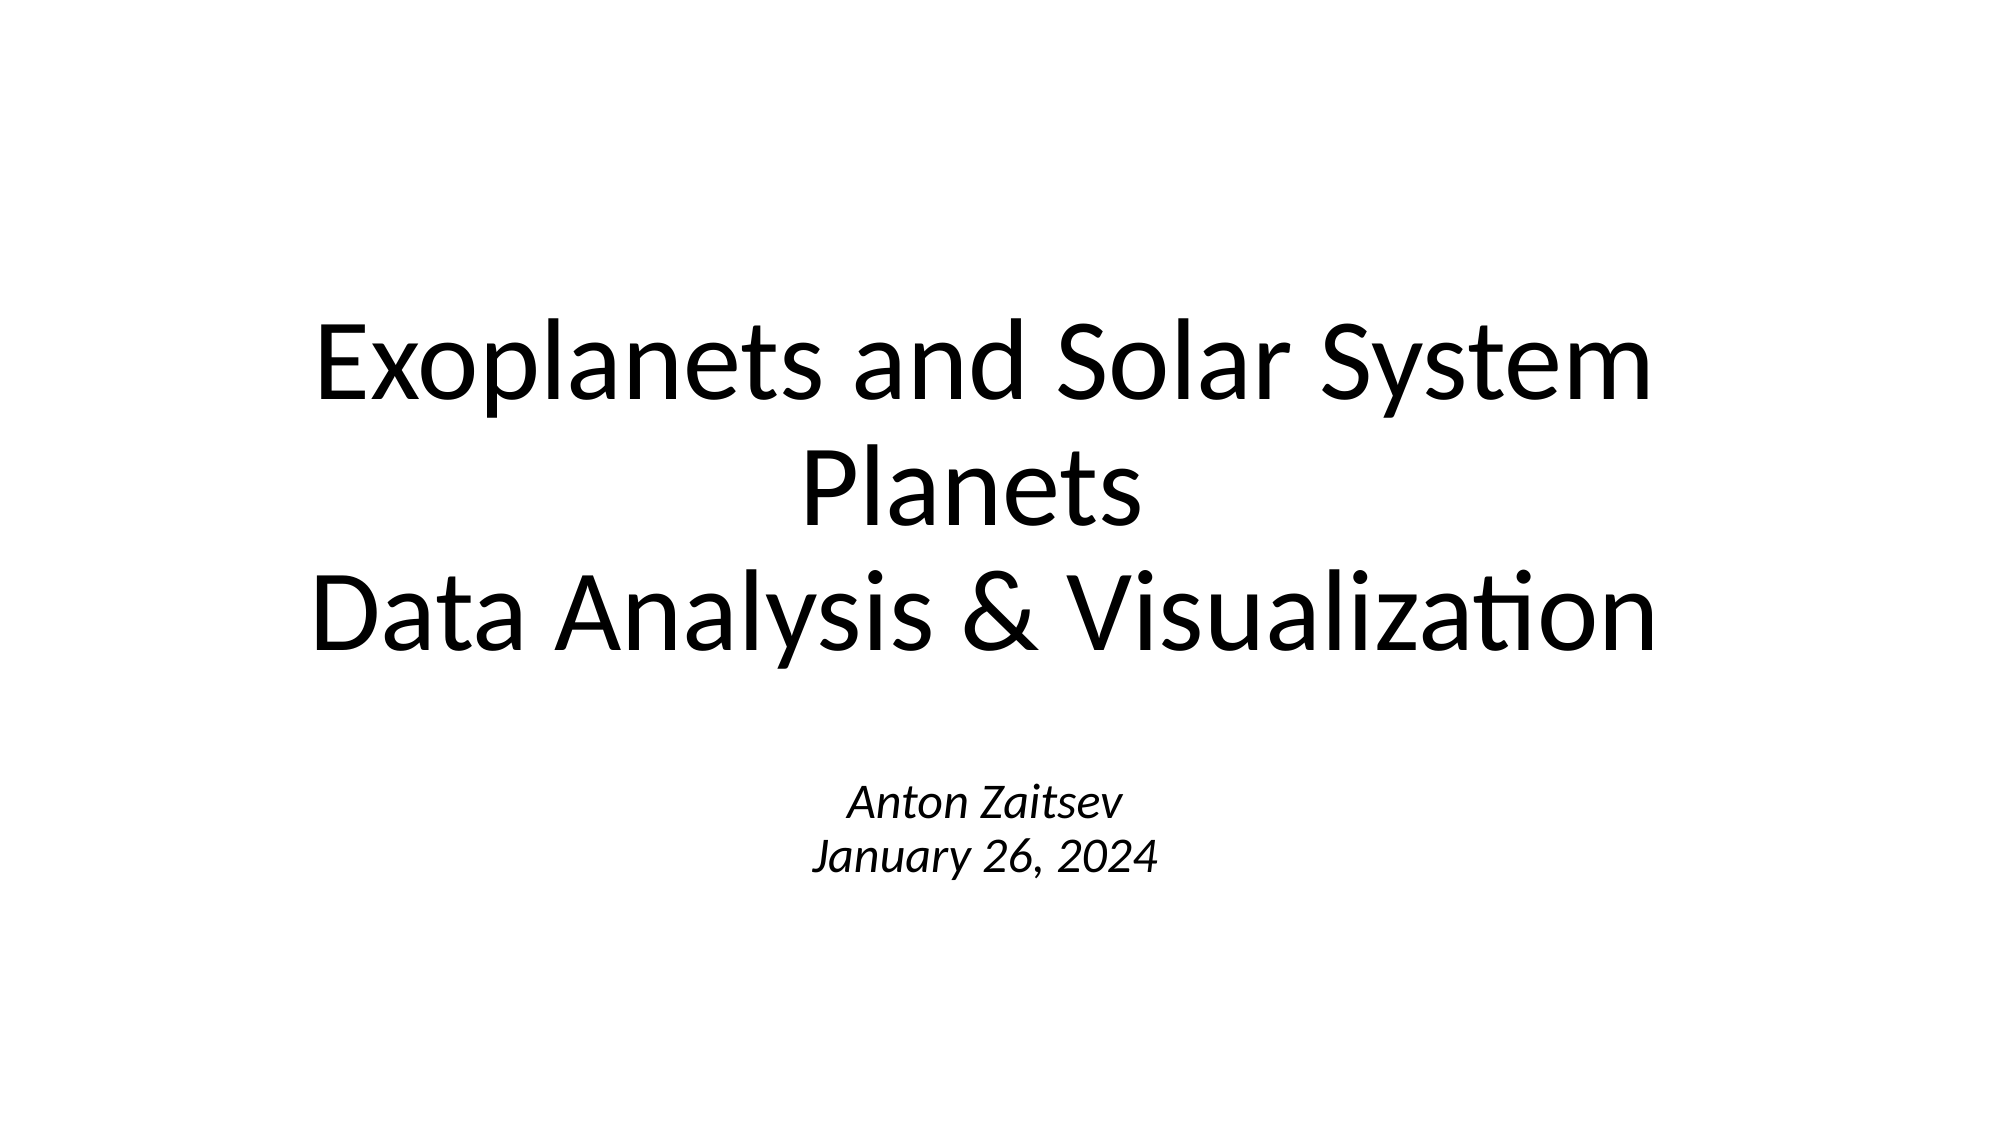

# Exoplanets and Solar System Planets Data Analysis & Visualization
Anton Zaitsev
January 26, 2024